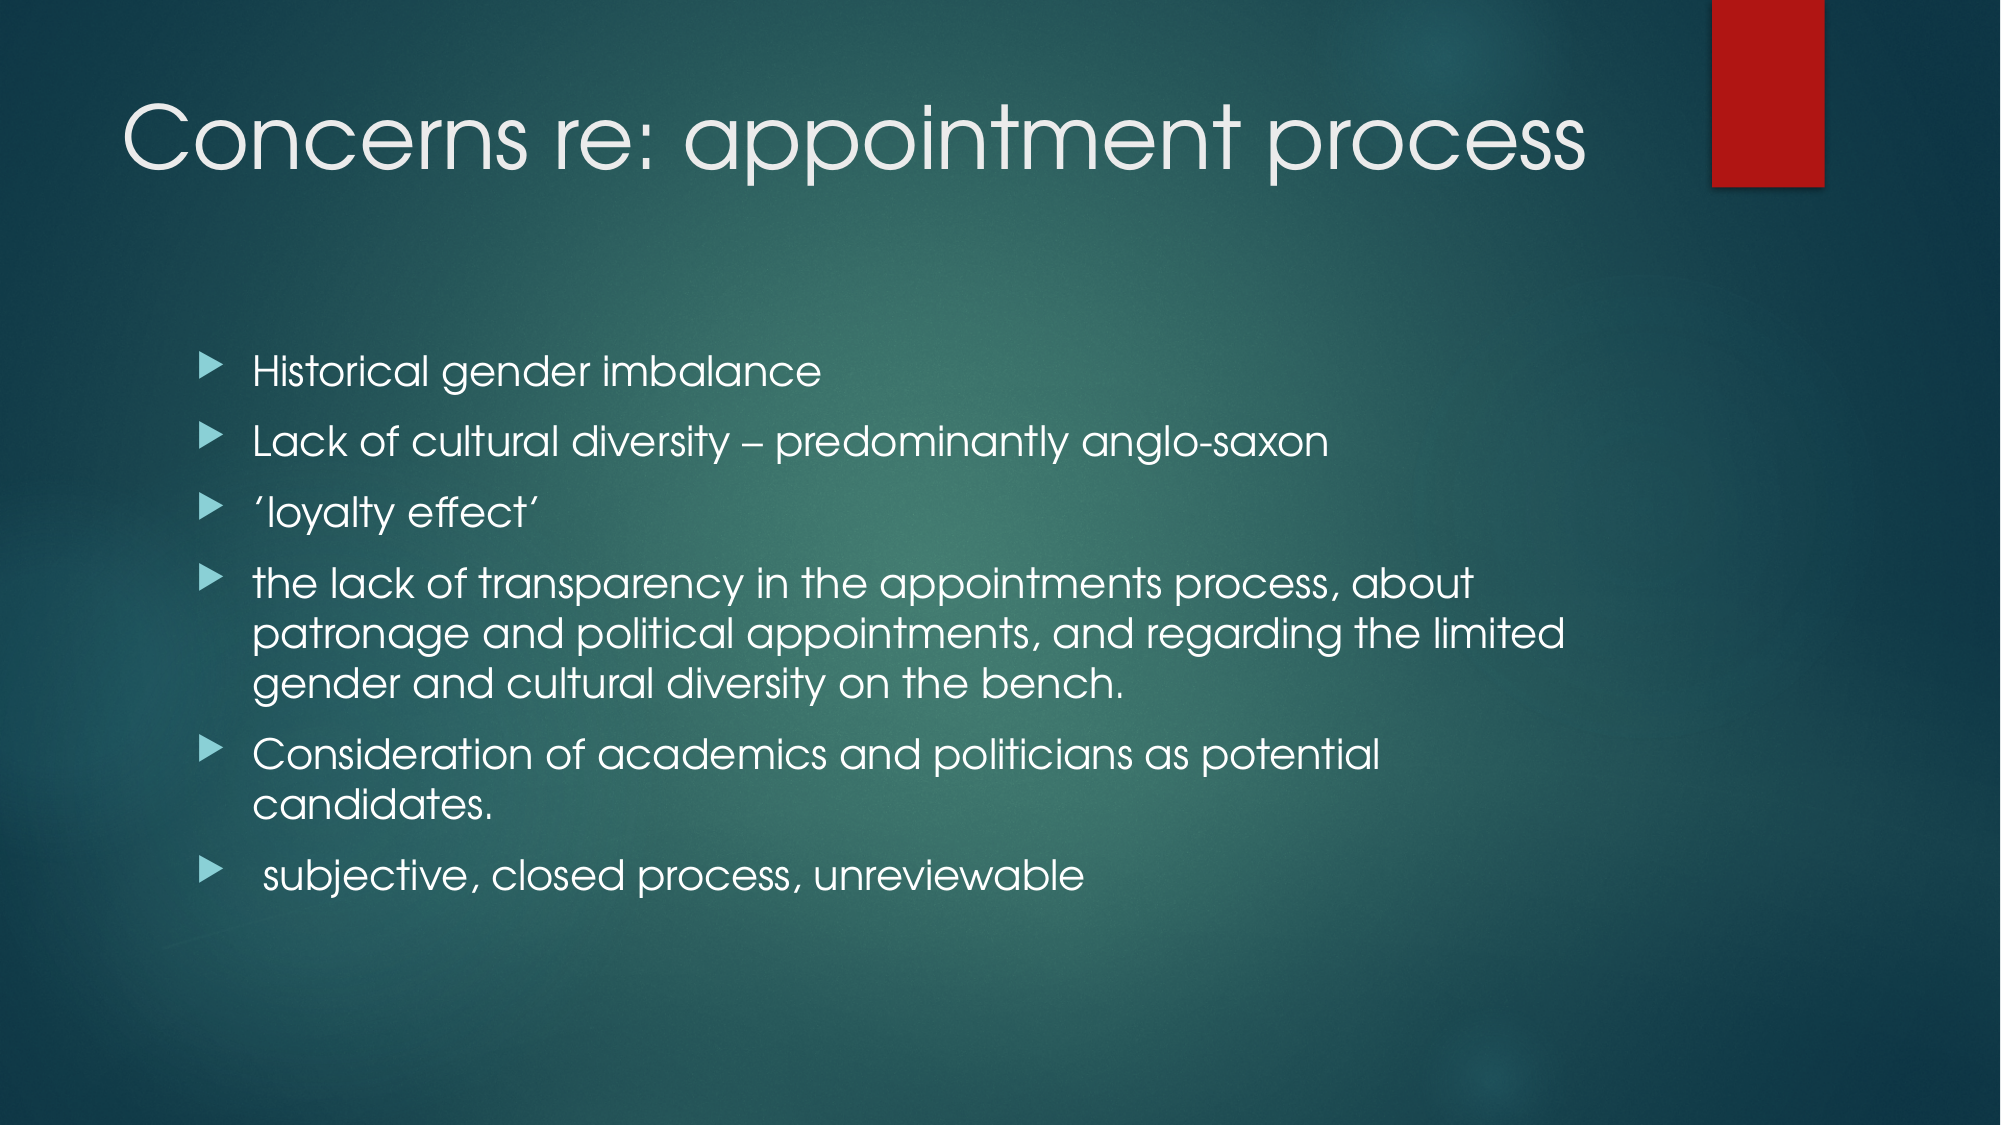

# Concerns re: appointment process
Historical gender imbalance
Lack of cultural diversity – predominantly anglo-saxon
’loyalty effect’
the lack of transparency in the appointments process, about patronage and political appointments, and regarding the limited gender and cultural diversity on the bench.
Consideration of academics and politicians as potential candidates.
 subjective, closed process, unreviewable